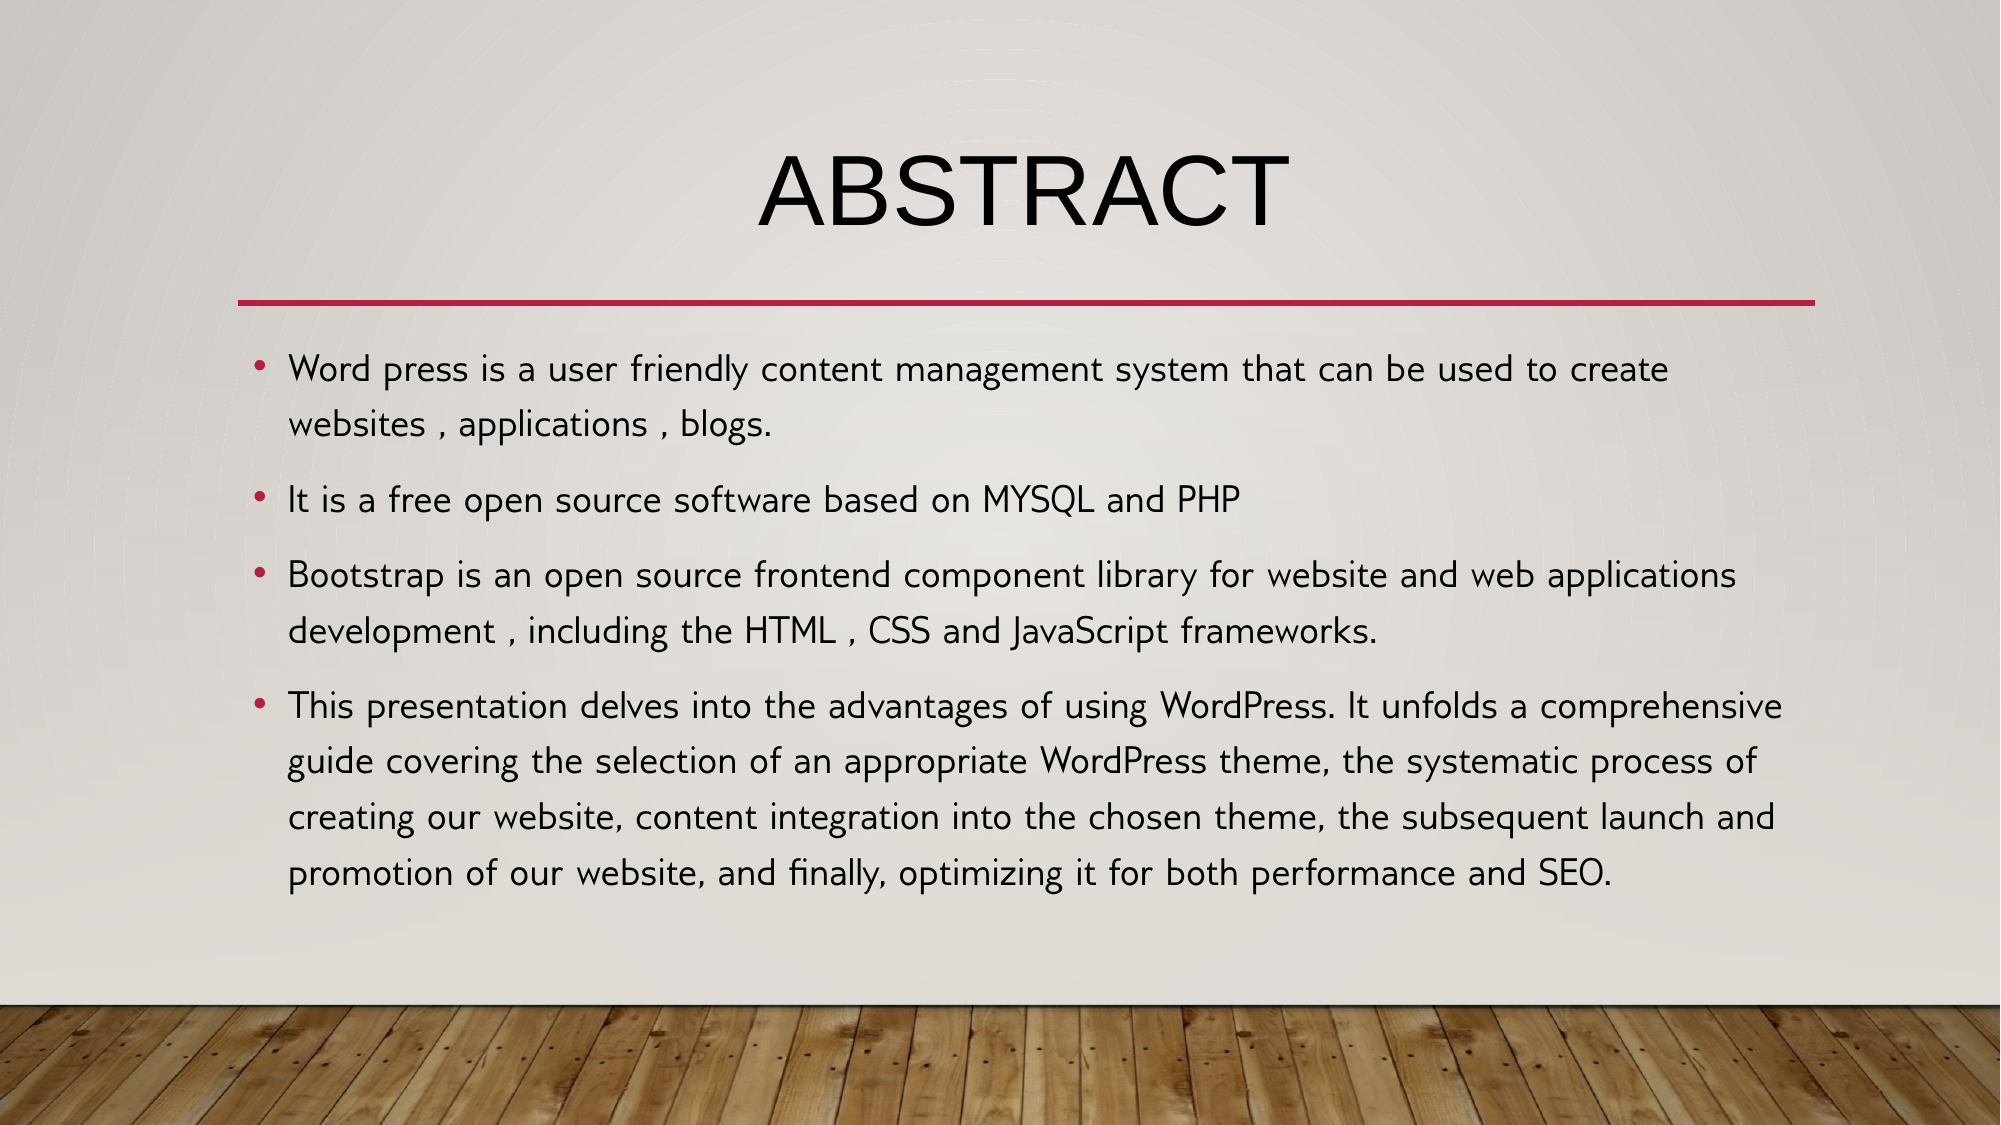

# ABSTRACT
Word press is a user friendly content management system that can be used to create  websites , applications , blogs.
It is a free open source software based on MYSQL and PHP
Bootstrap is an open source frontend component library for website and web applications development , including the HTML , CSS and JavaScript frameworks.
This presentation delves into the advantages of using WordPress. It unfolds a comprehensive guide covering the selection of an appropriate WordPress theme, the systematic process of creating our website, content integration into the chosen theme, the subsequent launch and promotion of our website, and finally, optimizing it for both performance and SEO.